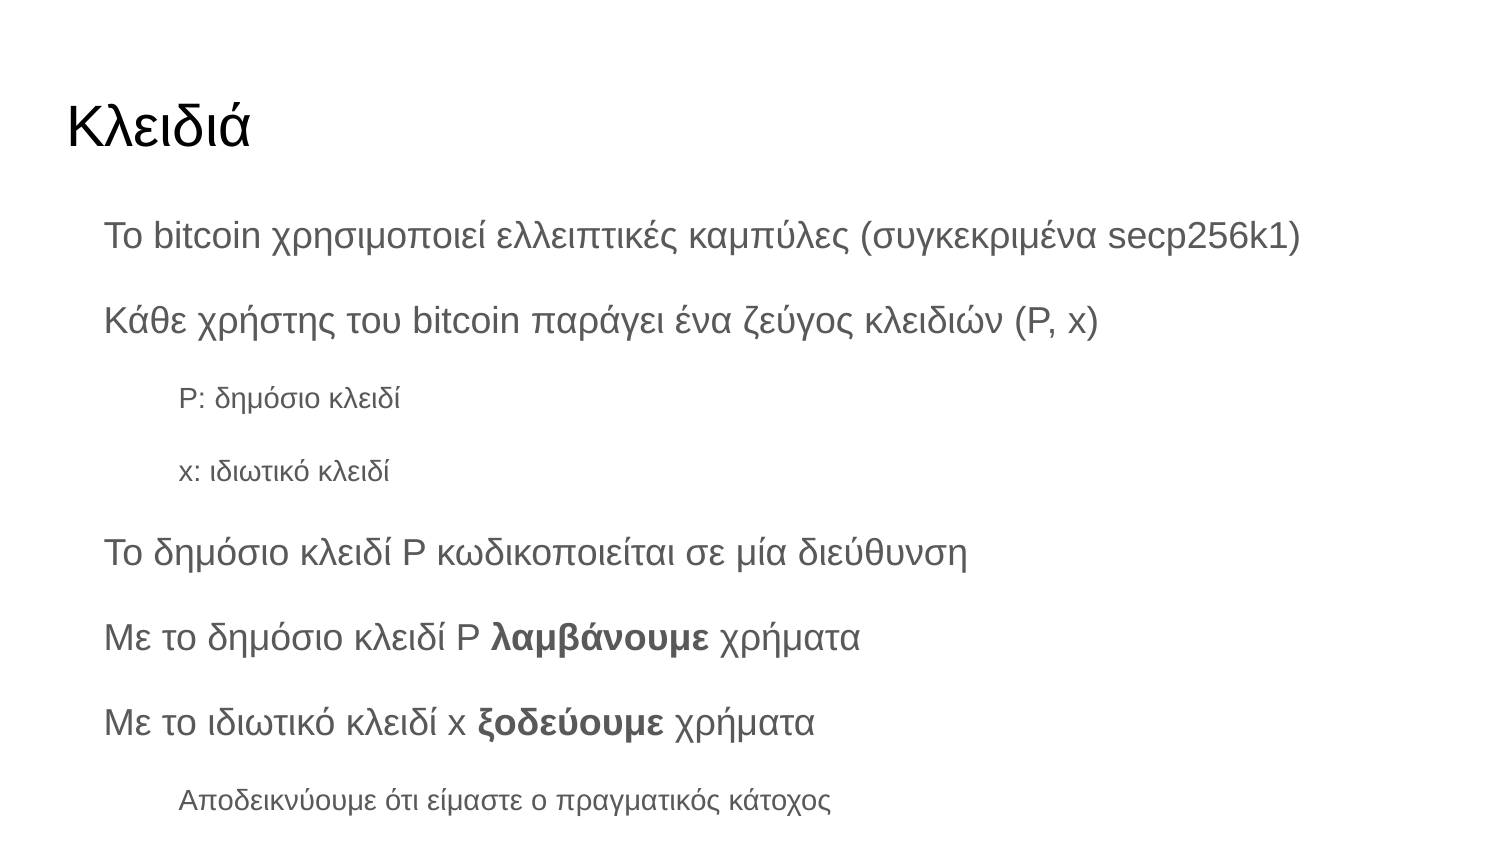

# Κλειδιά
Το bitcoin χρησιμοποιεί ελλειπτικές καμπύλες (συγκεκριμένα secp256k1)
Κάθε χρήστης του bitcoin παράγει ένα ζεύγος κλειδιών (P, x)
P: δημόσιο κλειδί
x: ιδιωτικό κλειδί
Το δημόσιο κλειδί P κωδικοποιείται σε μία διεύθυνση
Με το δημόσιο κλειδί P λαμβάνουμε χρήματα
Με το ιδιωτικό κλειδί x ξοδεύουμε χρήματα
Αποδεικνύουμε ότι είμαστε ο πραγματικός κάτοχος